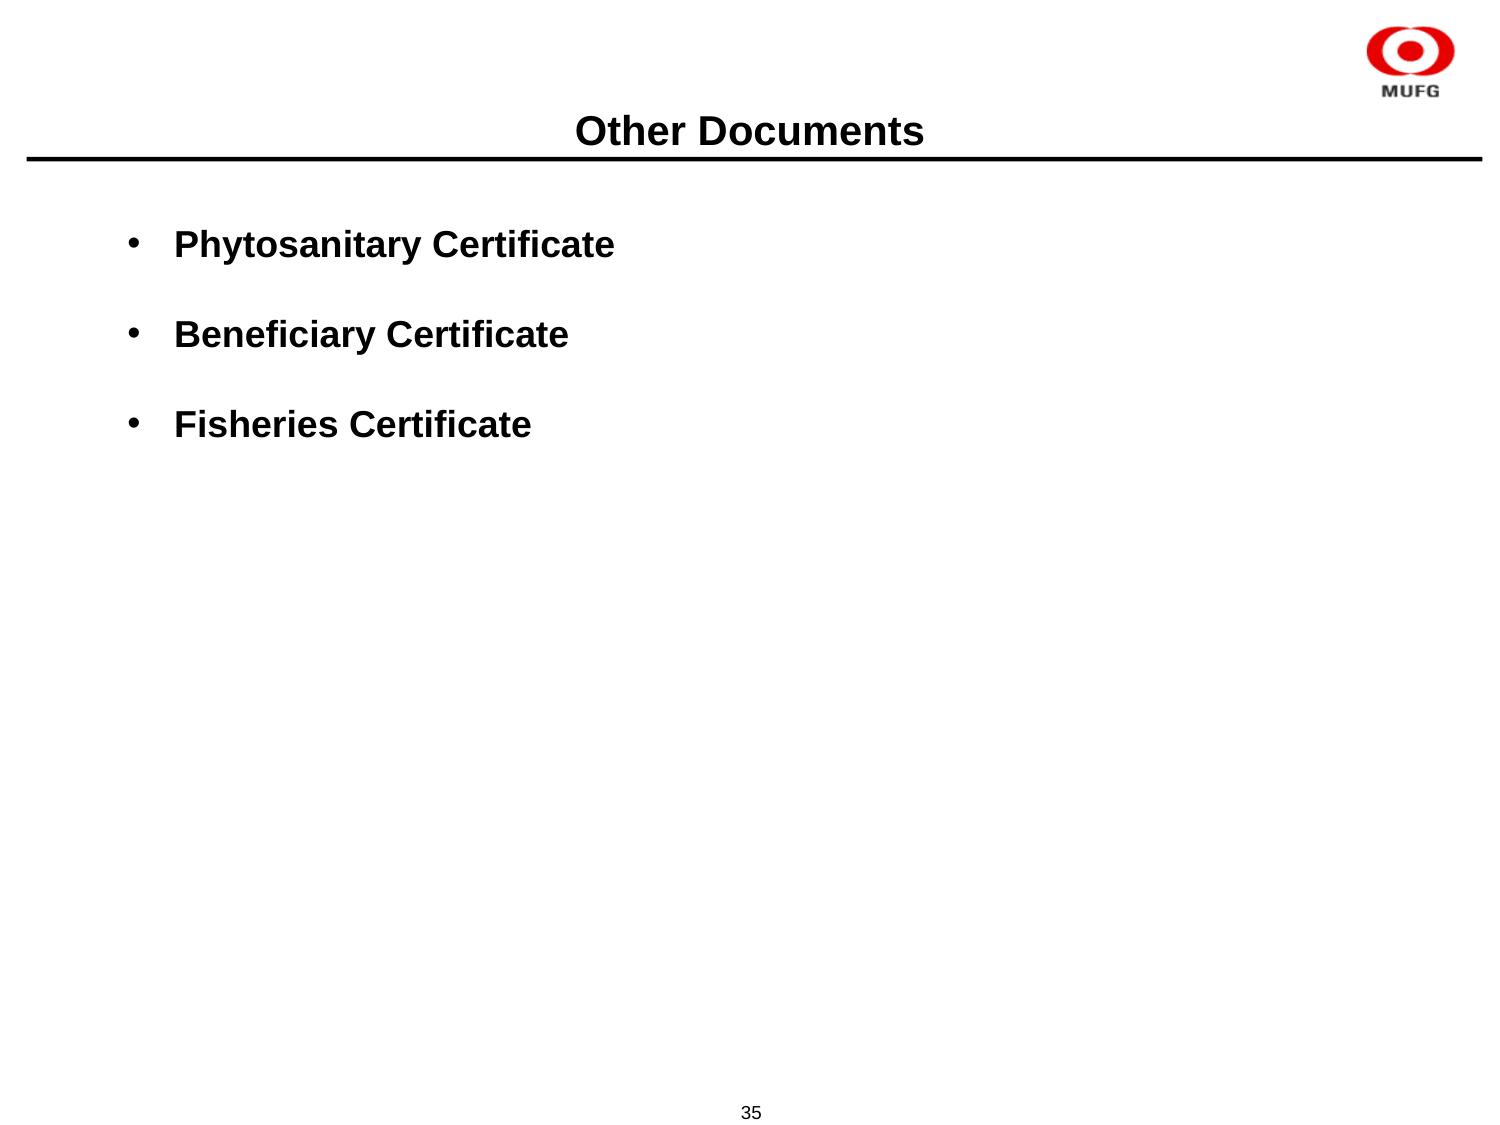

# Other Documents
Phytosanitary Certificate

Beneficiary Certificate

Fisheries Certificate

35